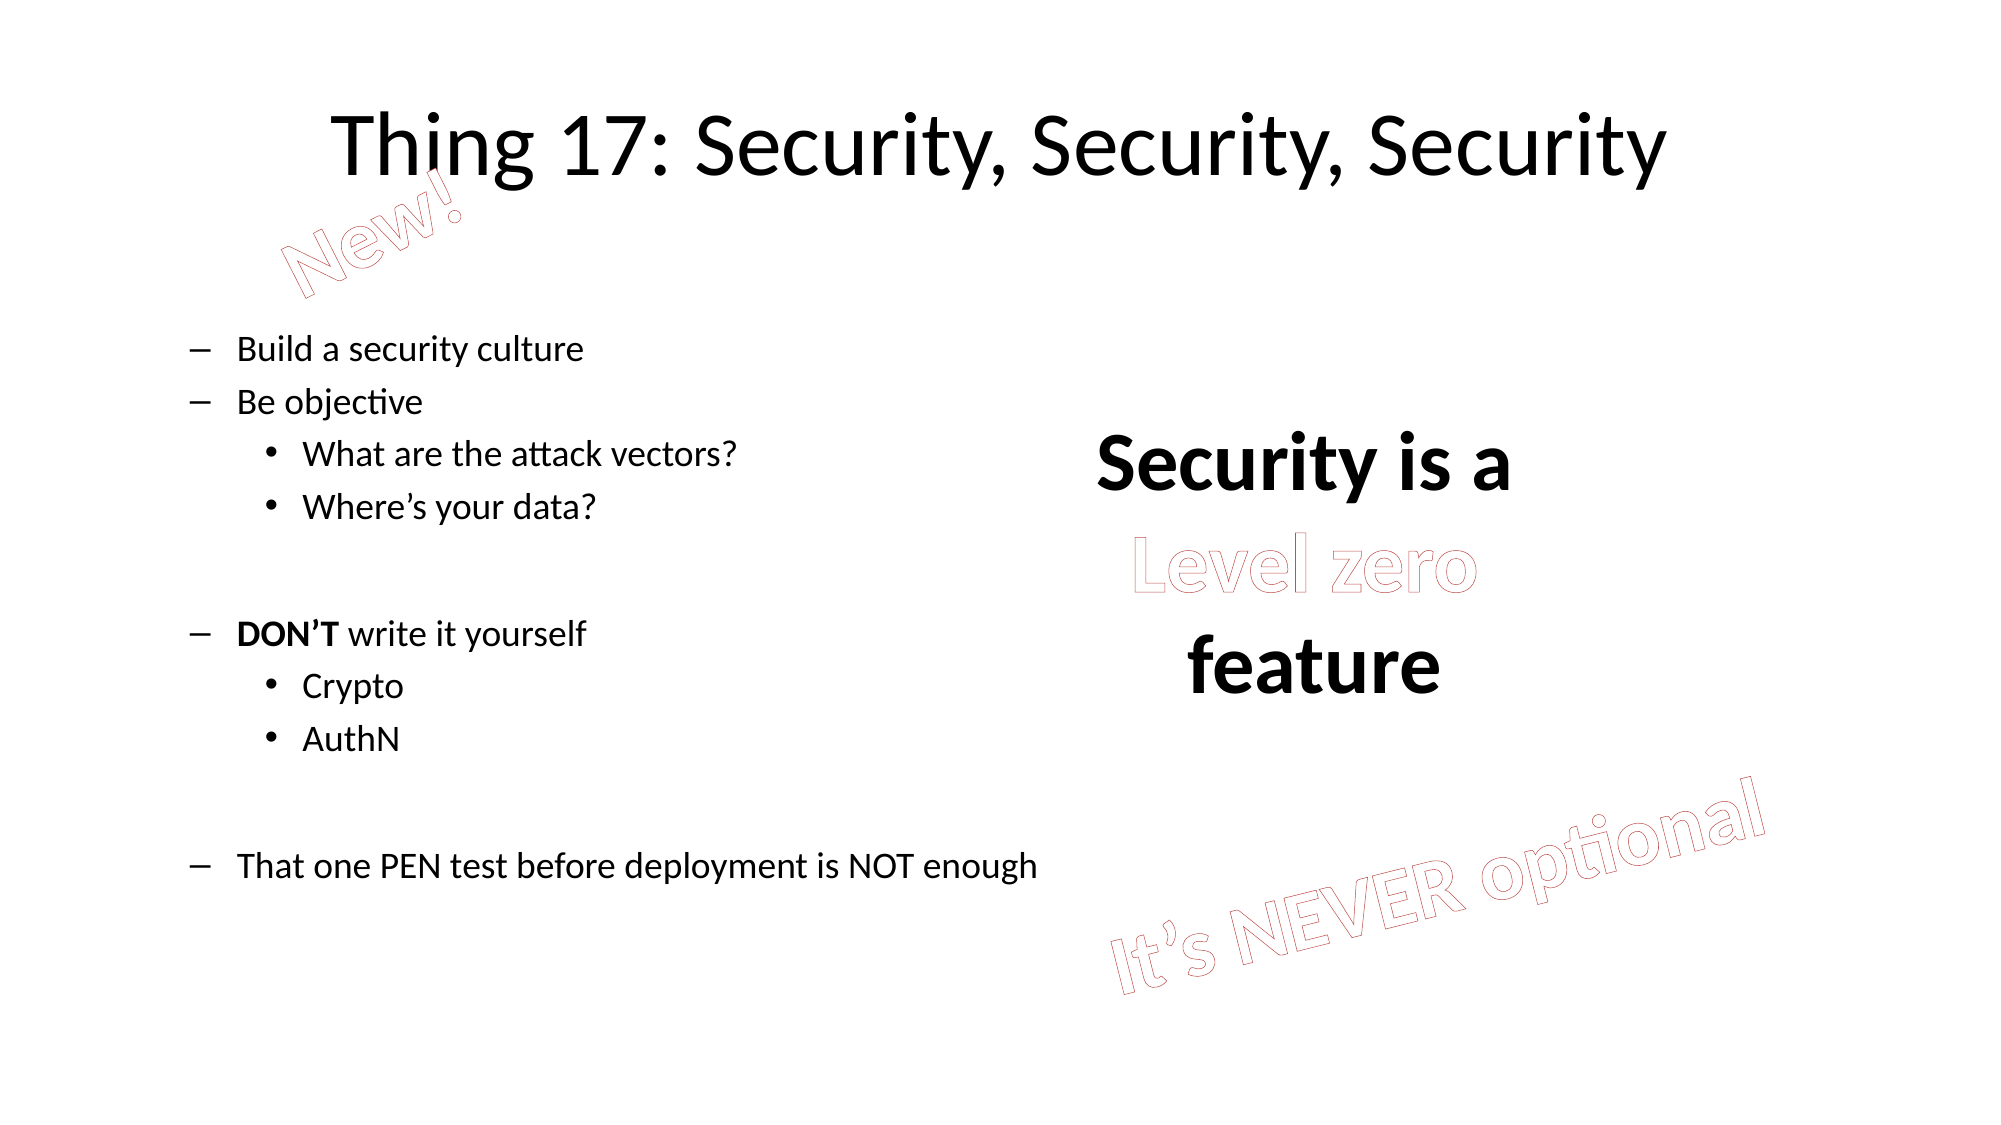

# Thing 17: Security, Security, Security
New!
Build a security culture
Be objective
What are the attack vectors?
Where’s your data?

DON’T write it yourself
Crypto
AuthN

That one PEN test before deployment is NOT enough

Security is a
Level zero
feature
It’s NEVER optional